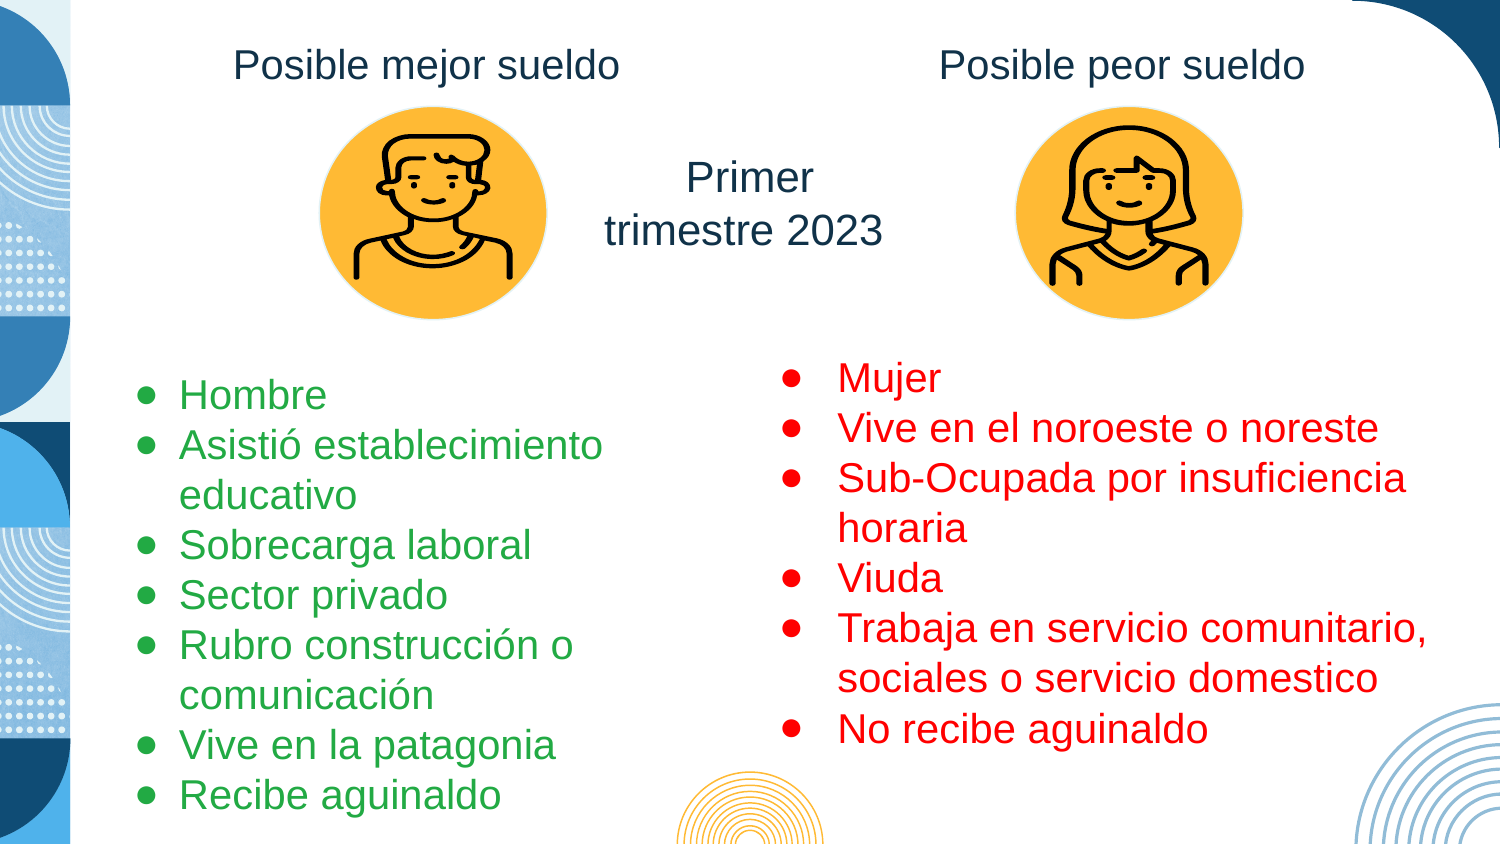

Posible mejor sueldo
Posible peor sueldo

Primer trimestre 2023

Mujer
Vive en el noroeste o noreste
Sub-Ocupada por insuficiencia horaria
Viuda
Trabaja en servicio comunitario, sociales o servicio domestico
No recibe aguinaldo
Hombre
Asistió establecimiento educativo
Sobrecarga laboral
Sector privado
Rubro construcción o comunicación
Vive en la patagonia
Recibe aguinaldo